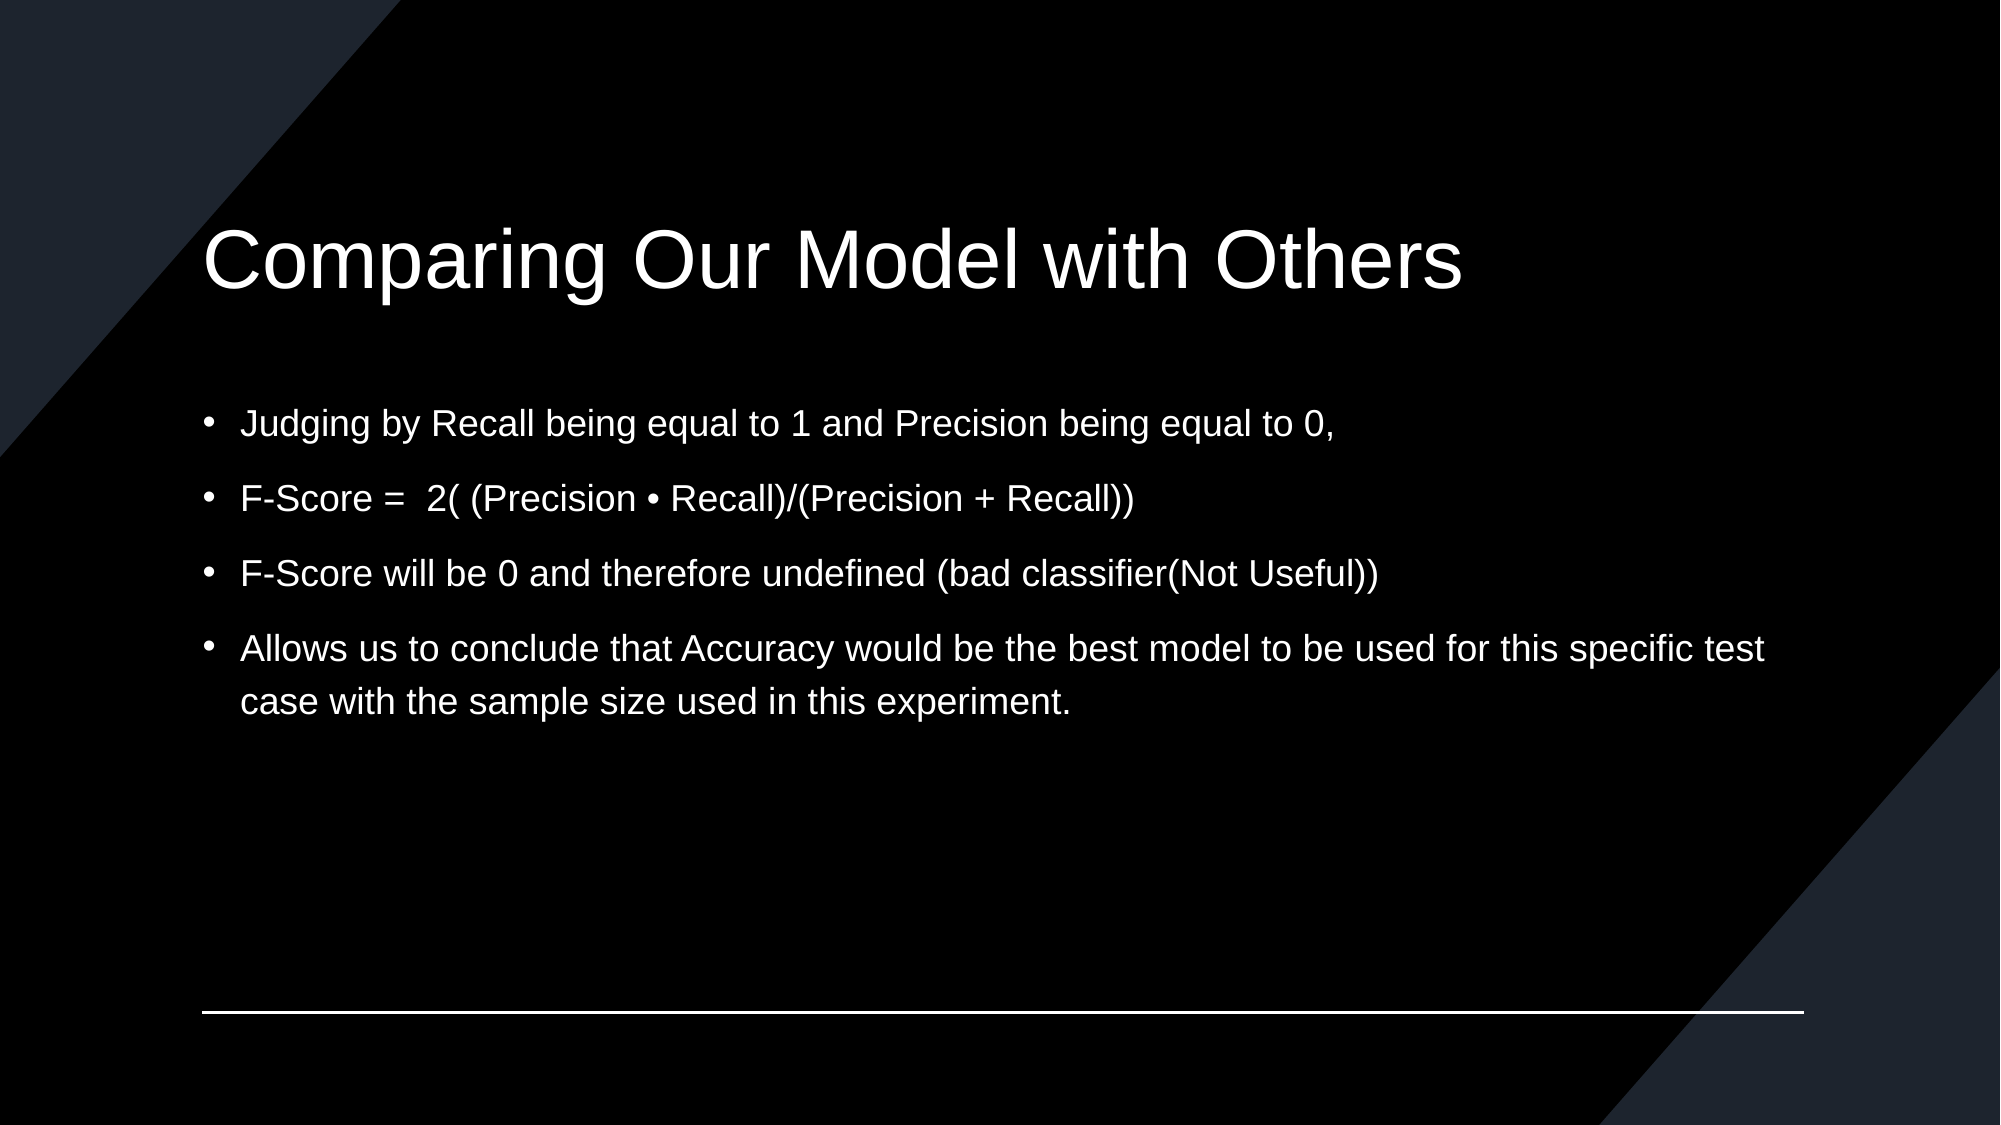

# Comparing Our Model with Others
Judging by Recall being equal to 1 and Precision being equal to 0,
F-Score =  2( (Precision • Recall)/(Precision + Recall))
F-Score will be 0 and therefore undefined (bad classifier(Not Useful))
Allows us to conclude that Accuracy would be the best model to be used for this specific test case with the sample size used in this experiment.